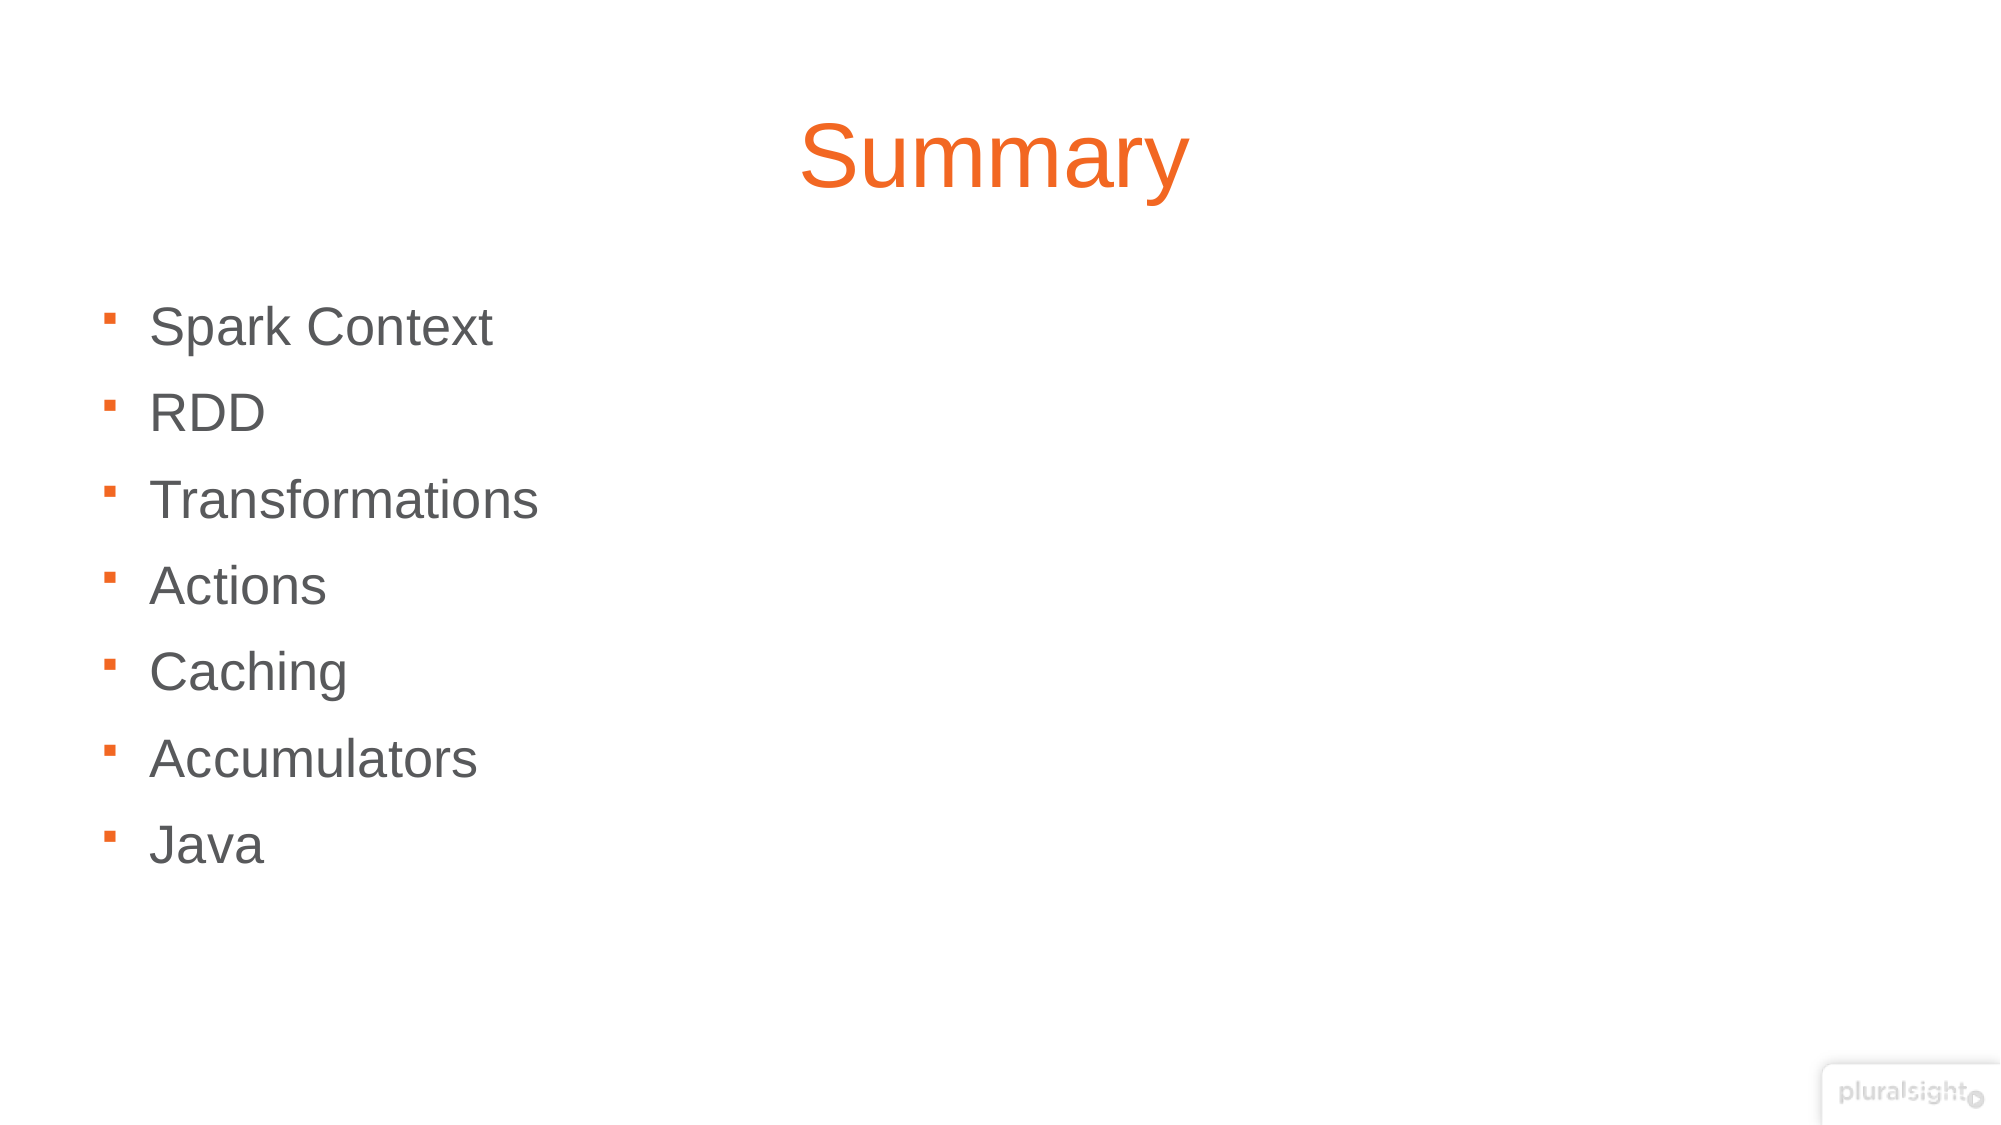

# Summary
Spark Context
RDD
Transformations
Actions
Caching
Accumulators
Java